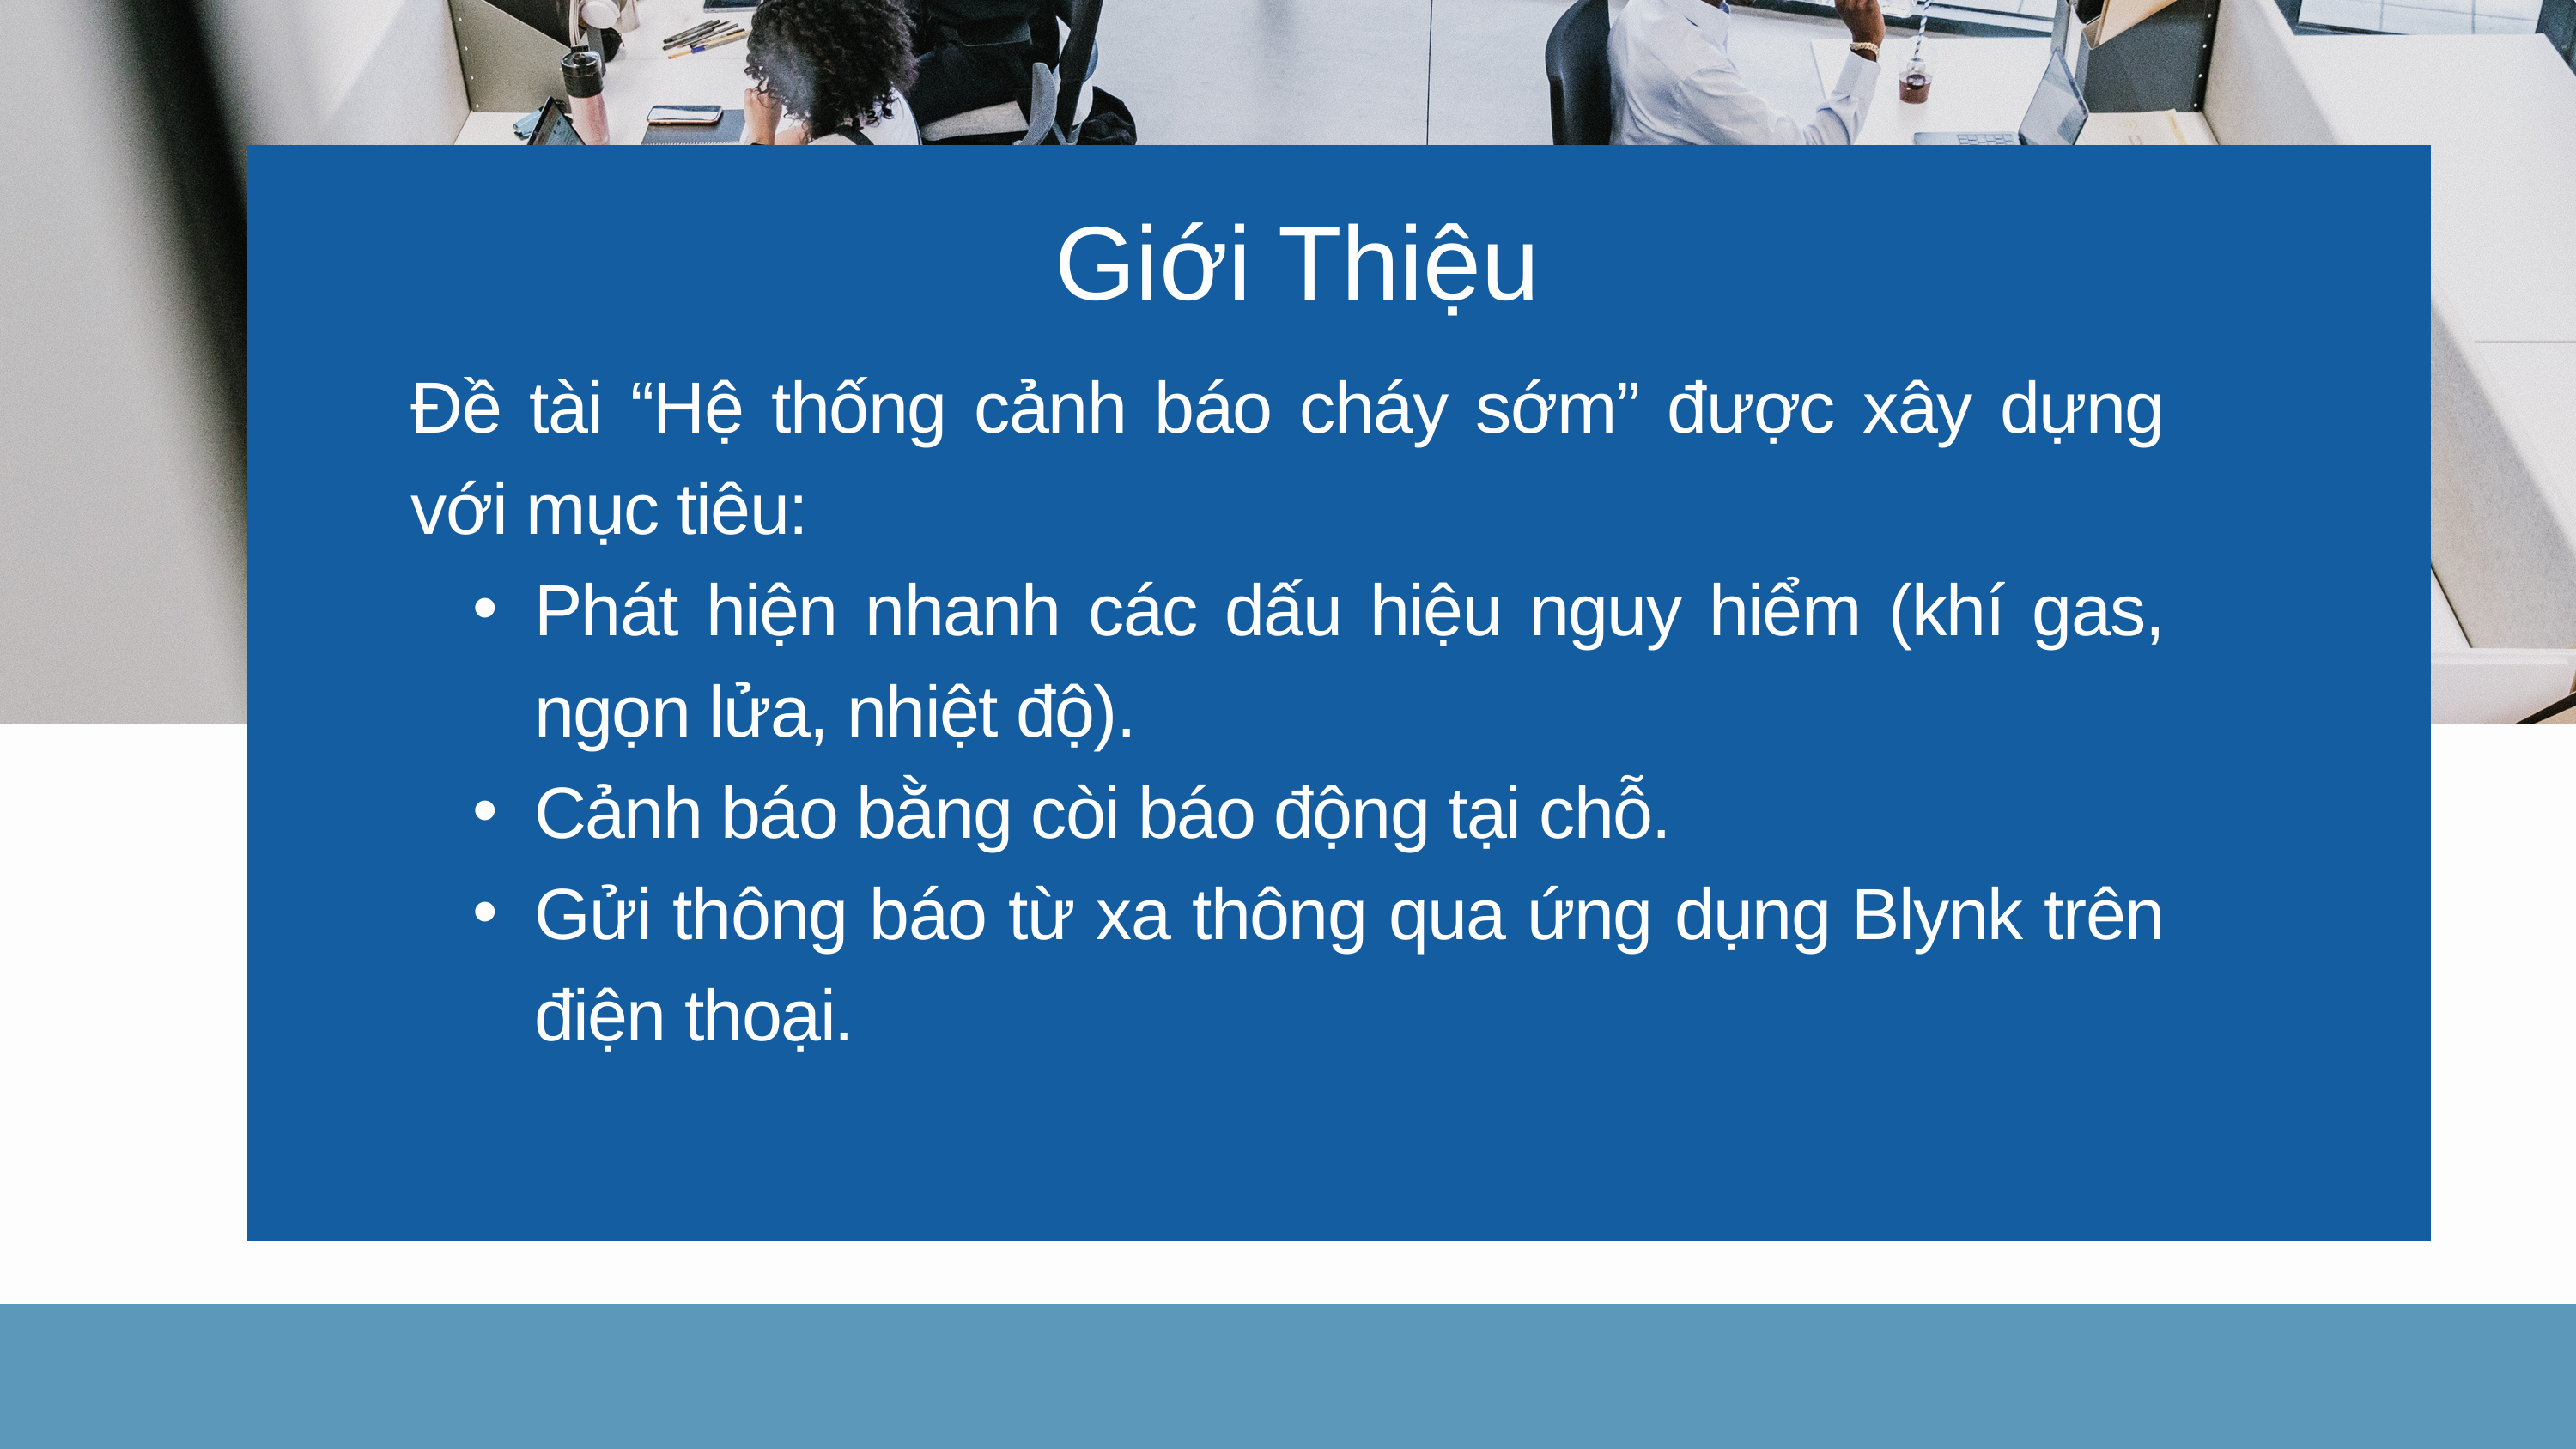

Giới Thiệu
Đề tài “Hệ thống cảnh báo cháy sớm” được xây dựng với mục tiêu:
Phát hiện nhanh các dấu hiệu nguy hiểm (khí gas, ngọn lửa, nhiệt độ).
Cảnh báo bằng còi báo động tại chỗ.
Gửi thông báo từ xa thông qua ứng dụng Blynk trên điện thoại.